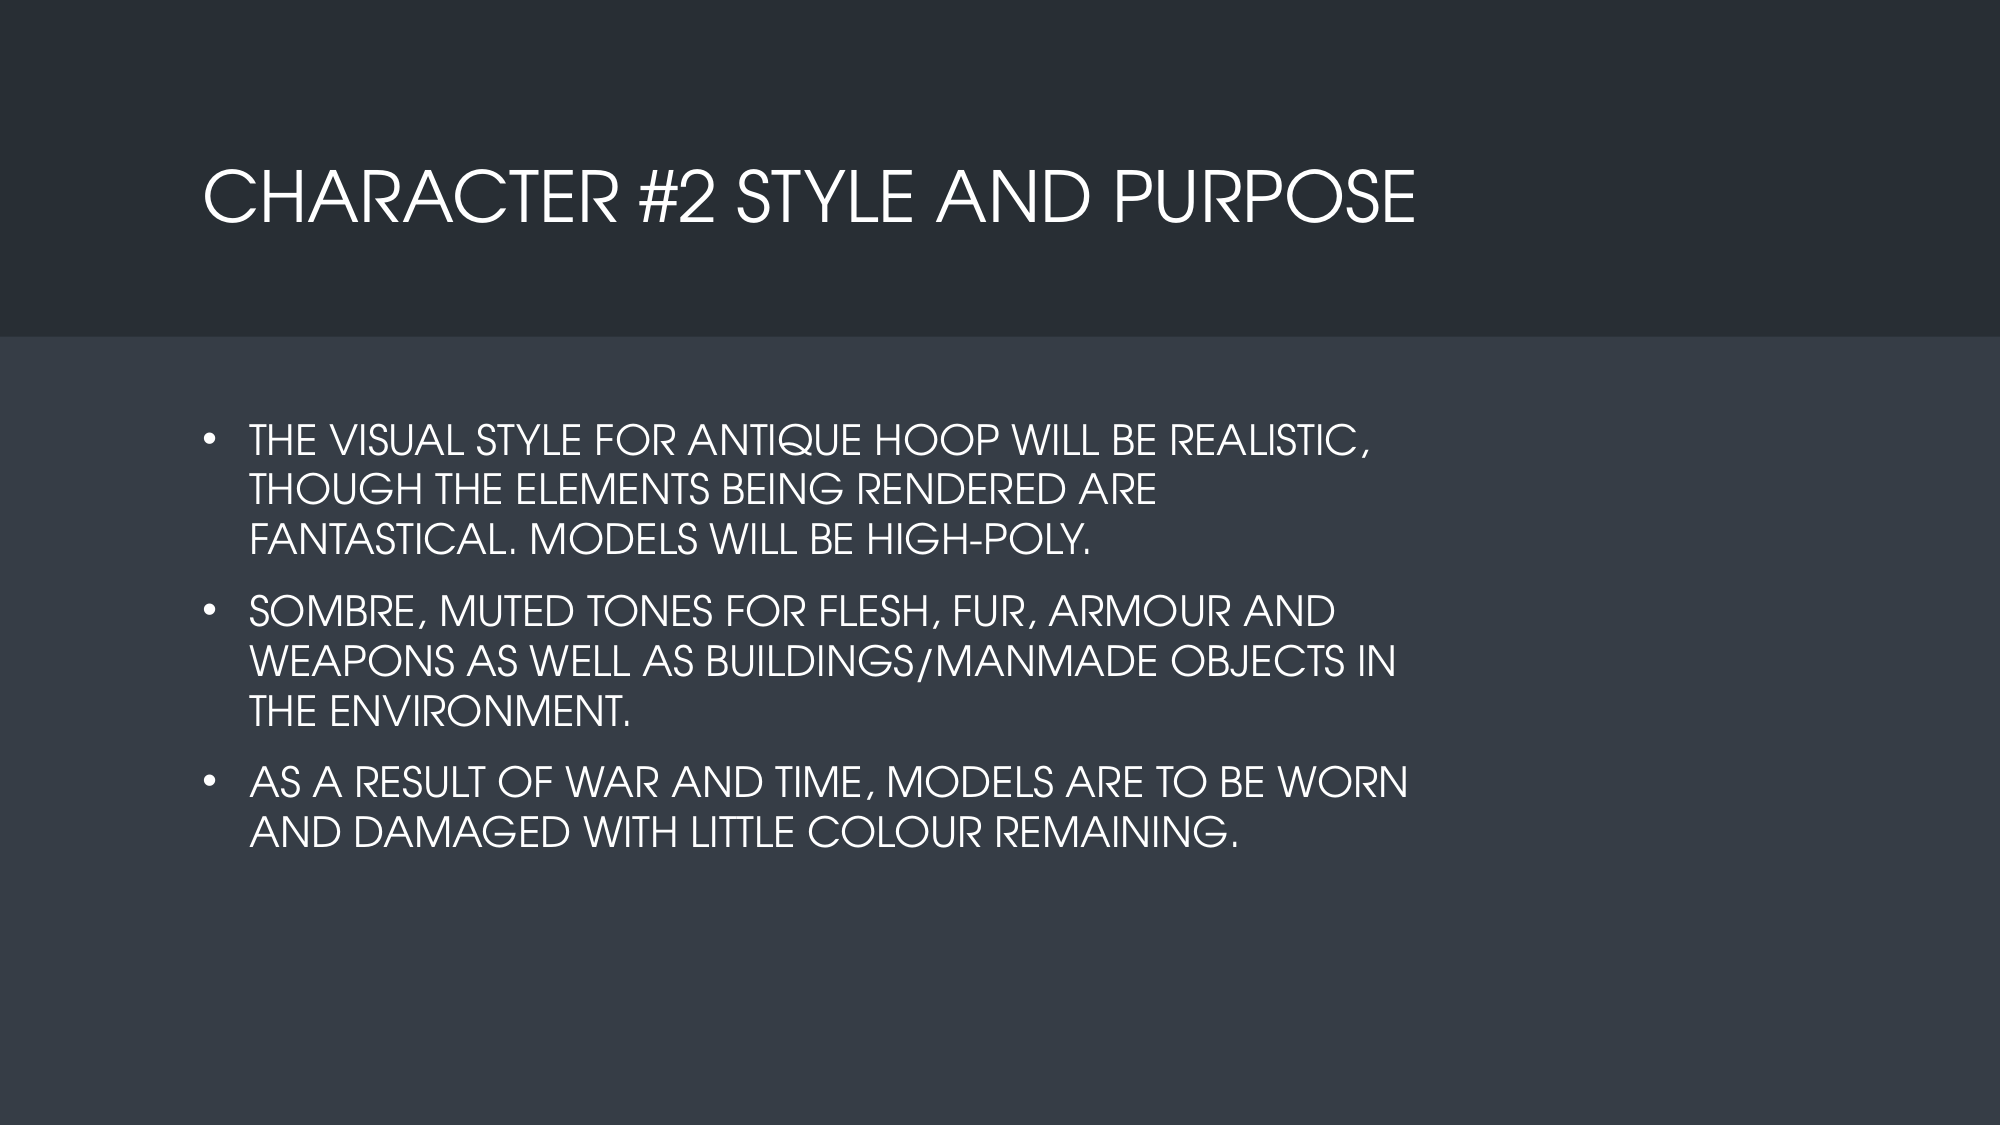

# Character #2 style and purpose
The visual style for Antique Hoop will be realistic, though the elements being rendered are fantastical. Models will be high-poly.
Sombre, muted tones for flesh, fur, armour and weapons as well as buildings/manmade objects in the environment.
As a result of war and time, models are to be worn and damaged with little colour remaining.